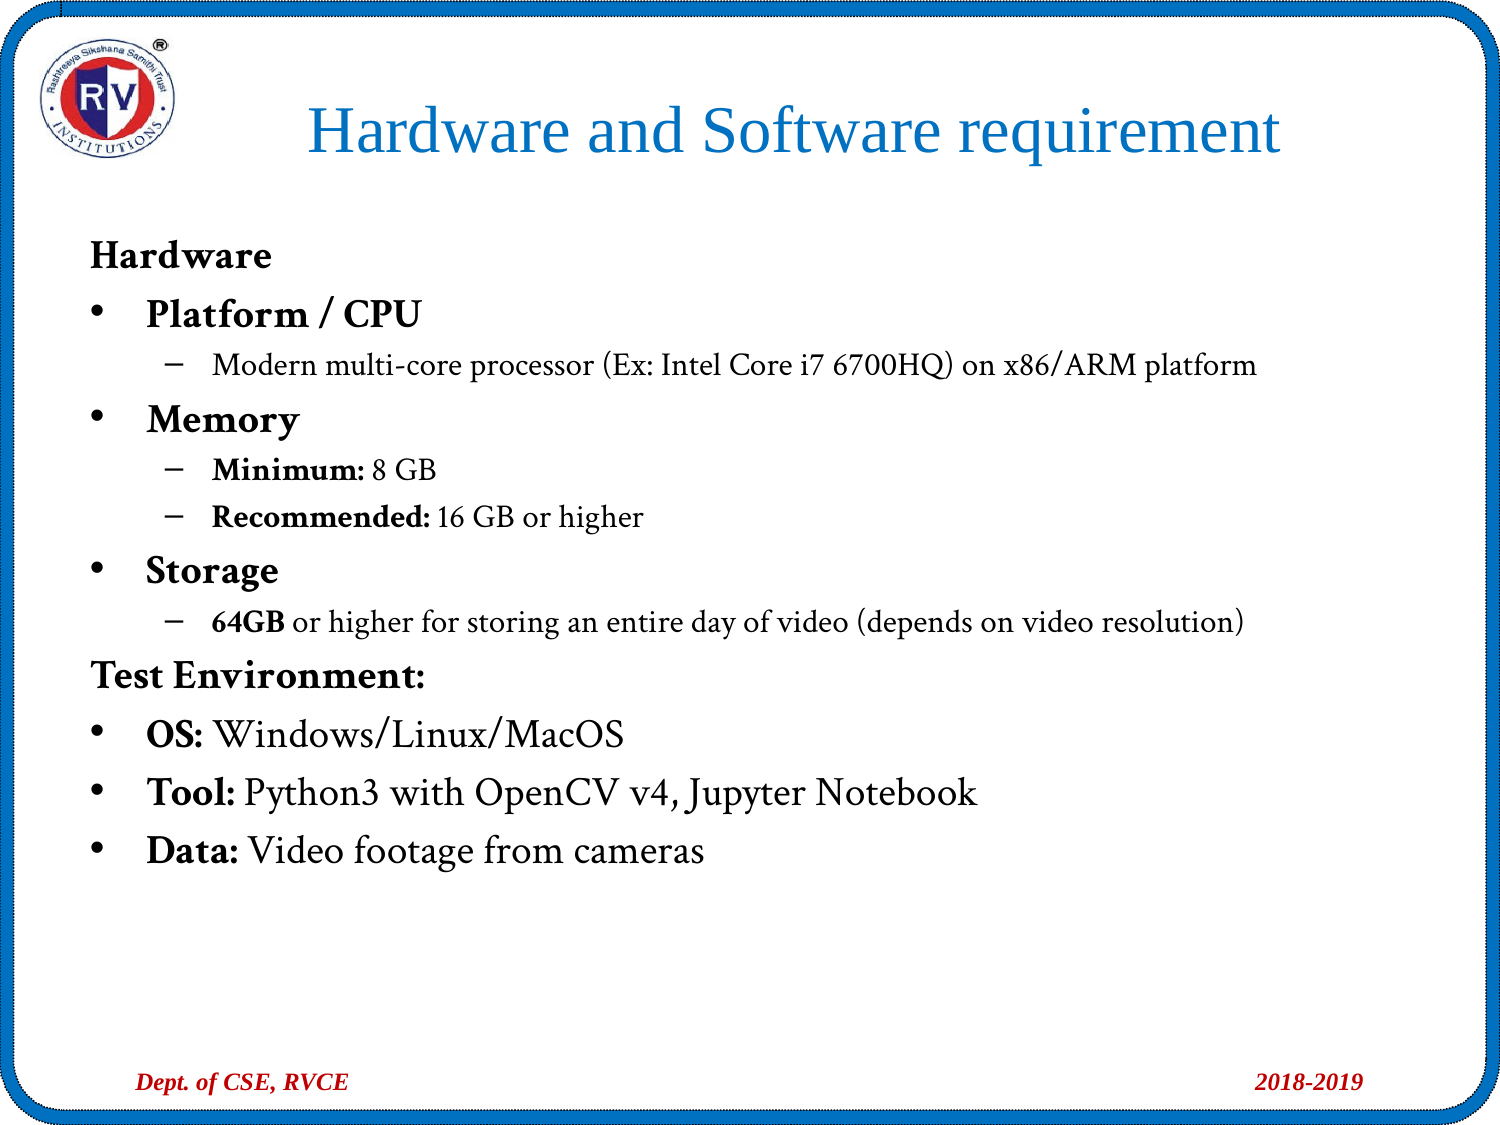

Hardware and Software requirement
Hardware
Platform / CPU
Modern multi-core processor (Ex: Intel Core i7 6700HQ) on x86/ARM platform
Memory
Minimum: 8 GB
Recommended: 16 GB or higher
Storage
64GB or higher for storing an entire day of video (depends on video resolution)
Test Environment:
OS: Windows/Linux/MacOS
Tool: Python3 with OpenCV v4, Jupyter Notebook
Data: Video footage from cameras